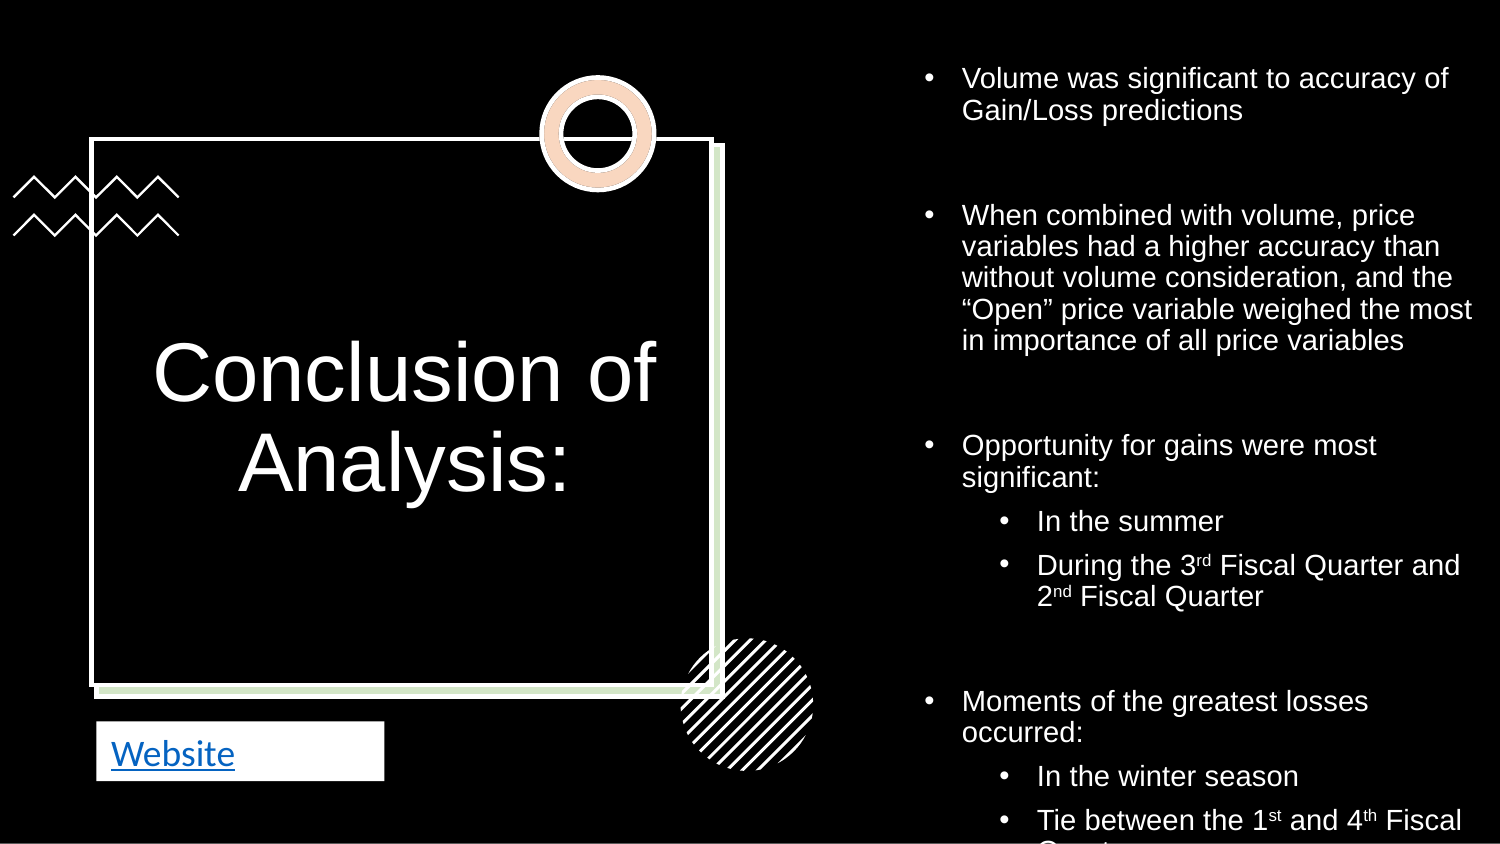

Volume was significant to accuracy of Gain/Loss predictions

When combined with volume, price variables had a higher accuracy than without volume consideration, and the “Open” price variable weighed the most in importance of all price variables

Opportunity for gains were most significant:
In the summer
During the 3rd Fiscal Quarter and 2nd Fiscal Quarter

Moments of the greatest losses occurred:
In the winter season
Tie between the 1st and 4th Fiscal Quarter

Conclusion of Analysis:

Website